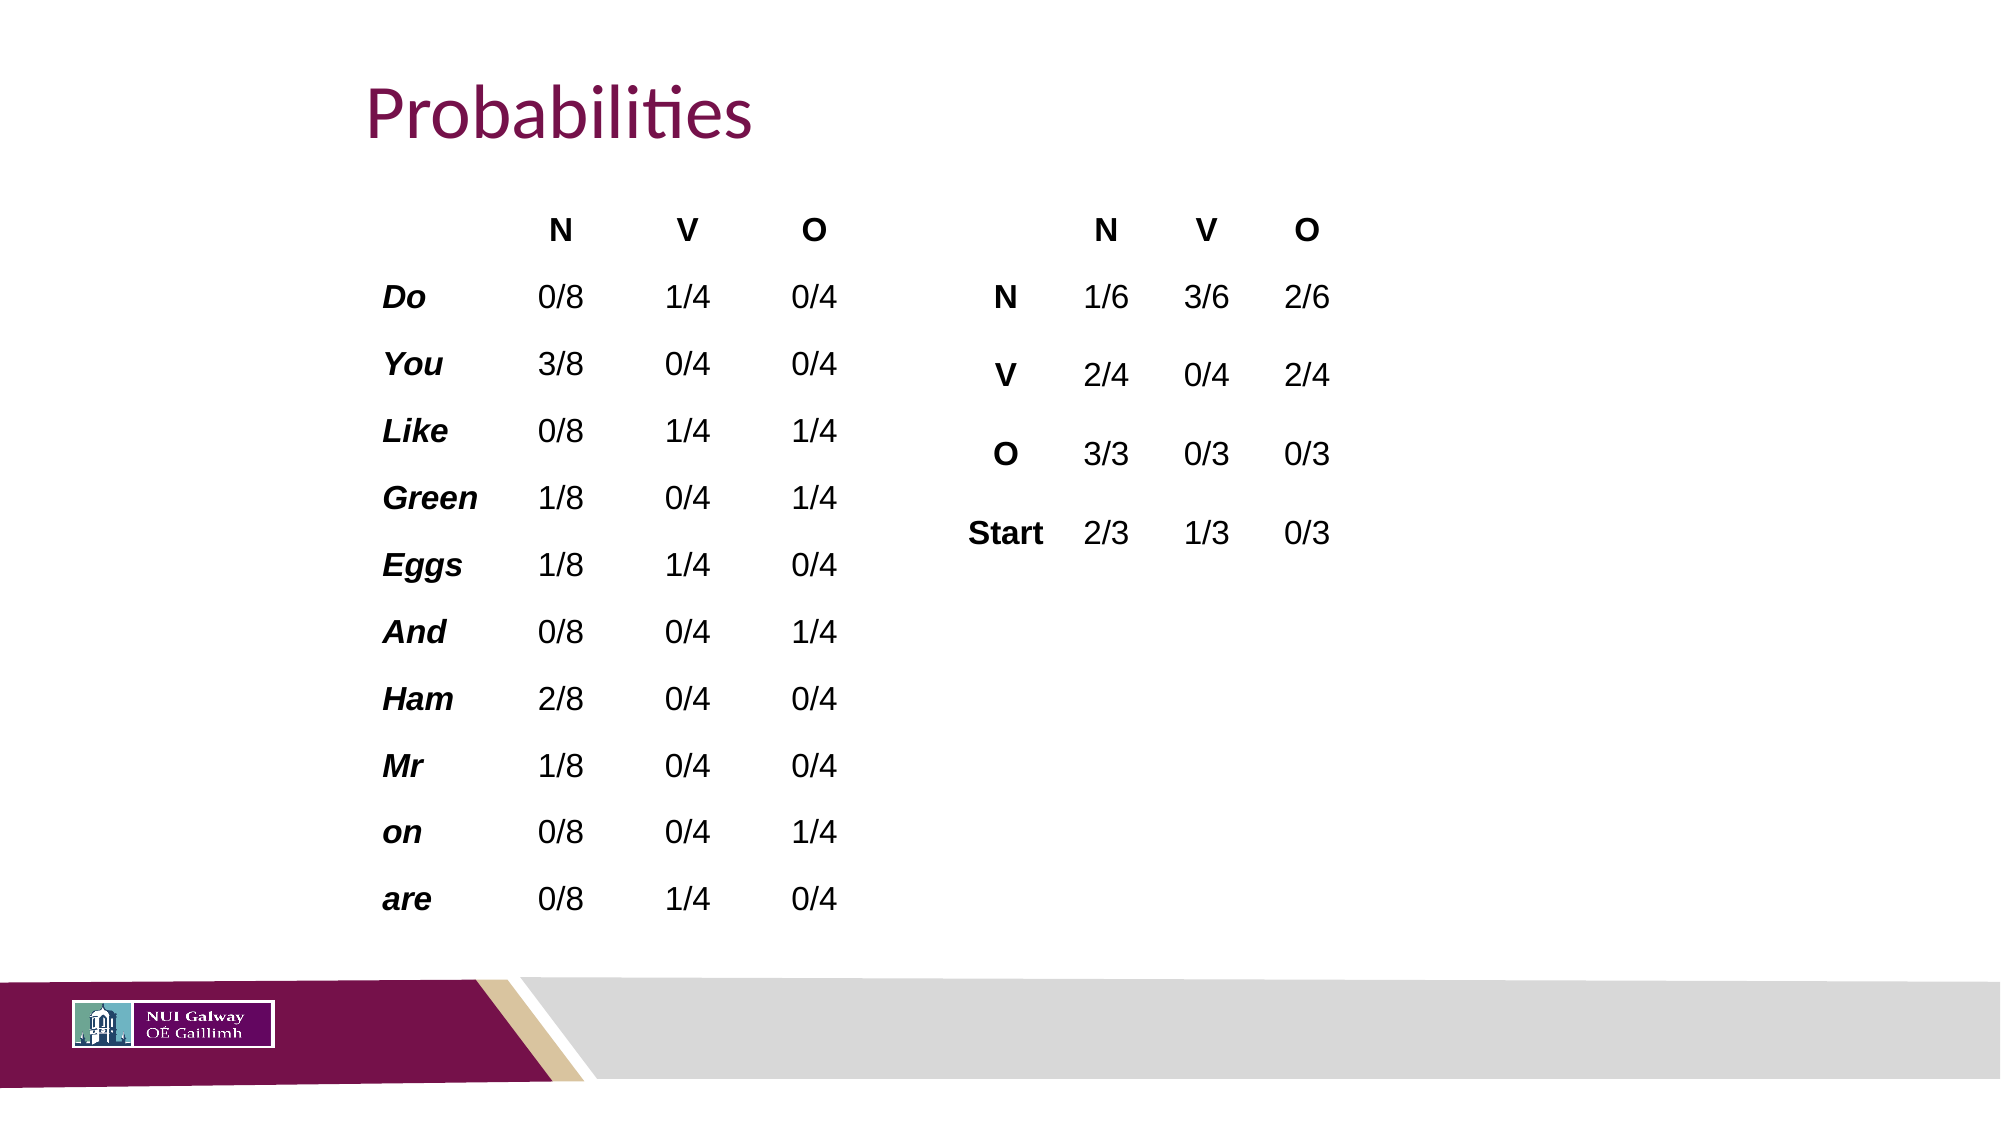

# Probabilities
|  | N | V | O |
| --- | --- | --- | --- |
| Do | 0/8 | 1/4 | 0/4 |
| You | 3/8 | 0/4 | 0/4 |
| Like | 0/8 | 1/4 | 1/4 |
| Green | 1/8 | 0/4 | 1/4 |
| Eggs | 1/8 | 1/4 | 0/4 |
| And | 0/8 | 0/4 | 1/4 |
| Ham | 2/8 | 0/4 | 0/4 |
| Mr | 1/8 | 0/4 | 0/4 |
| on | 0/8 | 0/4 | 1/4 |
| are | 0/8 | 1/4 | 0/4 |
|  | N | V | O |
| --- | --- | --- | --- |
| N | 1/6 | 3/6 | 2/6 |
| V | 2/4 | 0/4 | 2/4 |
| O | 3/3 | 0/3 | 0/3 |
| Start | 2/3 | 1/3 | 0/3 |